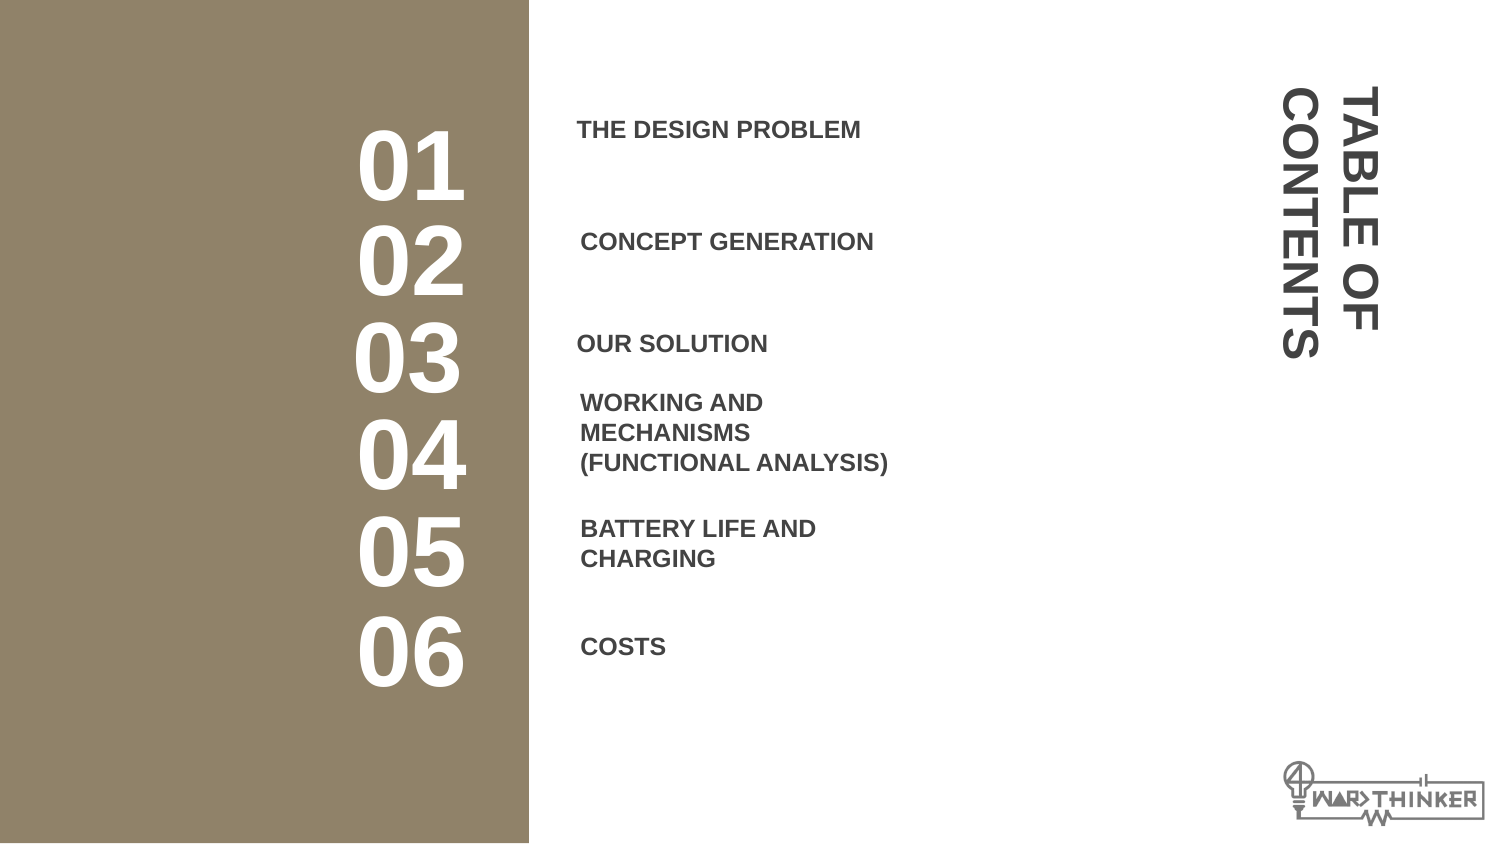

# THE DESIGN PROBLEM
01

CONCEPT GENERATION
02
TABLE OF CONTENTS
OUR SOLUTION
03
WORKING AND MECHANISMS (FUNCTIONAL ANALYSIS)
04
05
BATTERY LIFE AND CHARGING
COSTS
06